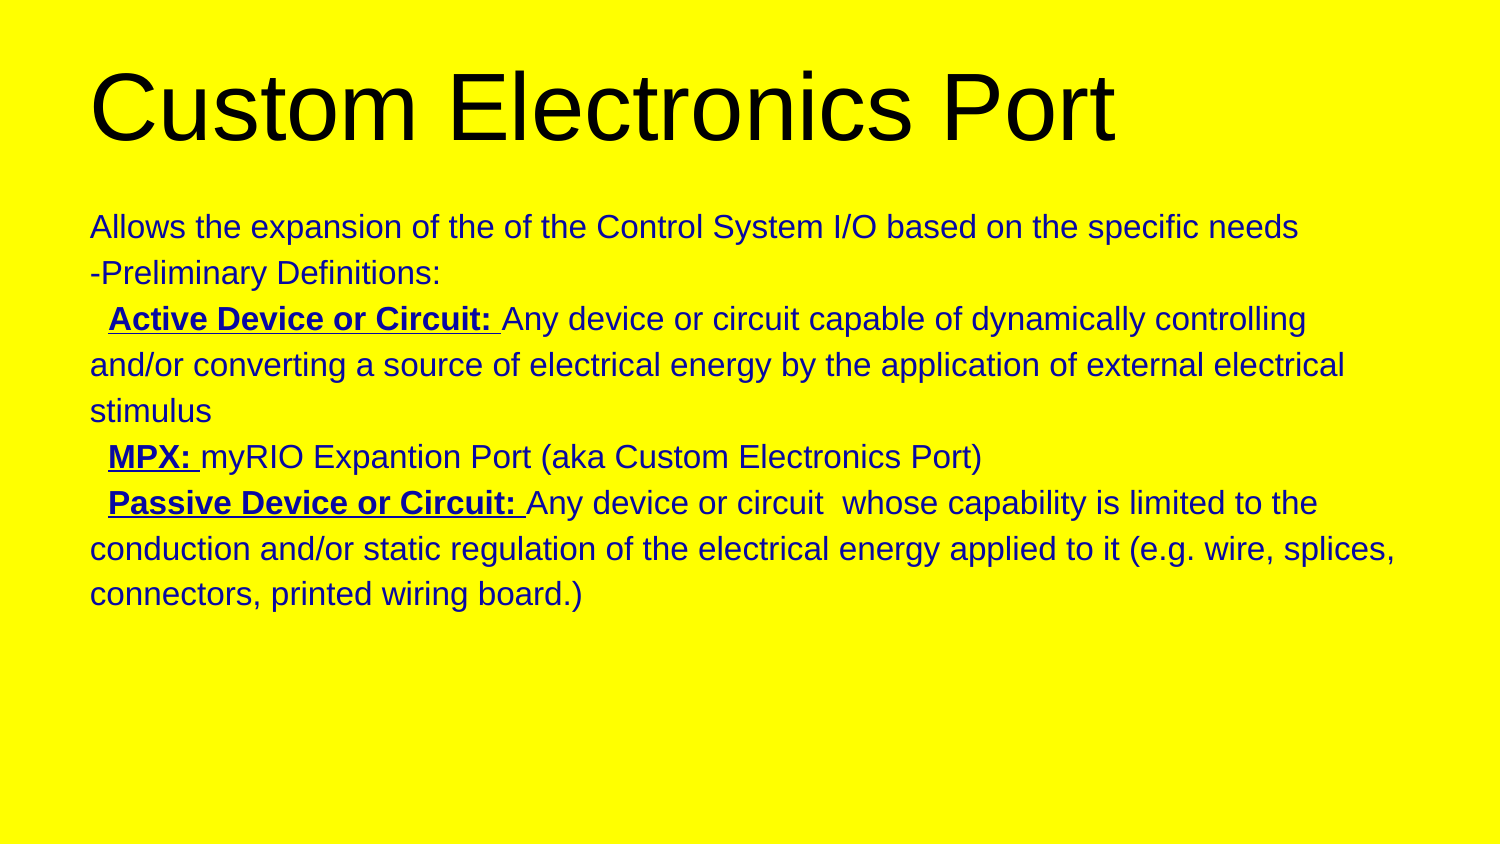

Custom Electronics Port
Allows the expansion of the of the Control System I/O based on the specific needs
-Preliminary Definitions:
  Active Device or Circuit: Any device or circuit capable of dynamically controlling and/or converting a source of electrical energy by the application of external electrical stimulus
  MPX: myRIO Expantion Port (aka Custom Electronics Port)
  Passive Device or Circuit: Any device or circuit  whose capability is limited to the conduction and/or static regulation of the electrical energy applied to it (e.g. wire, splices, connectors, printed wiring board.)